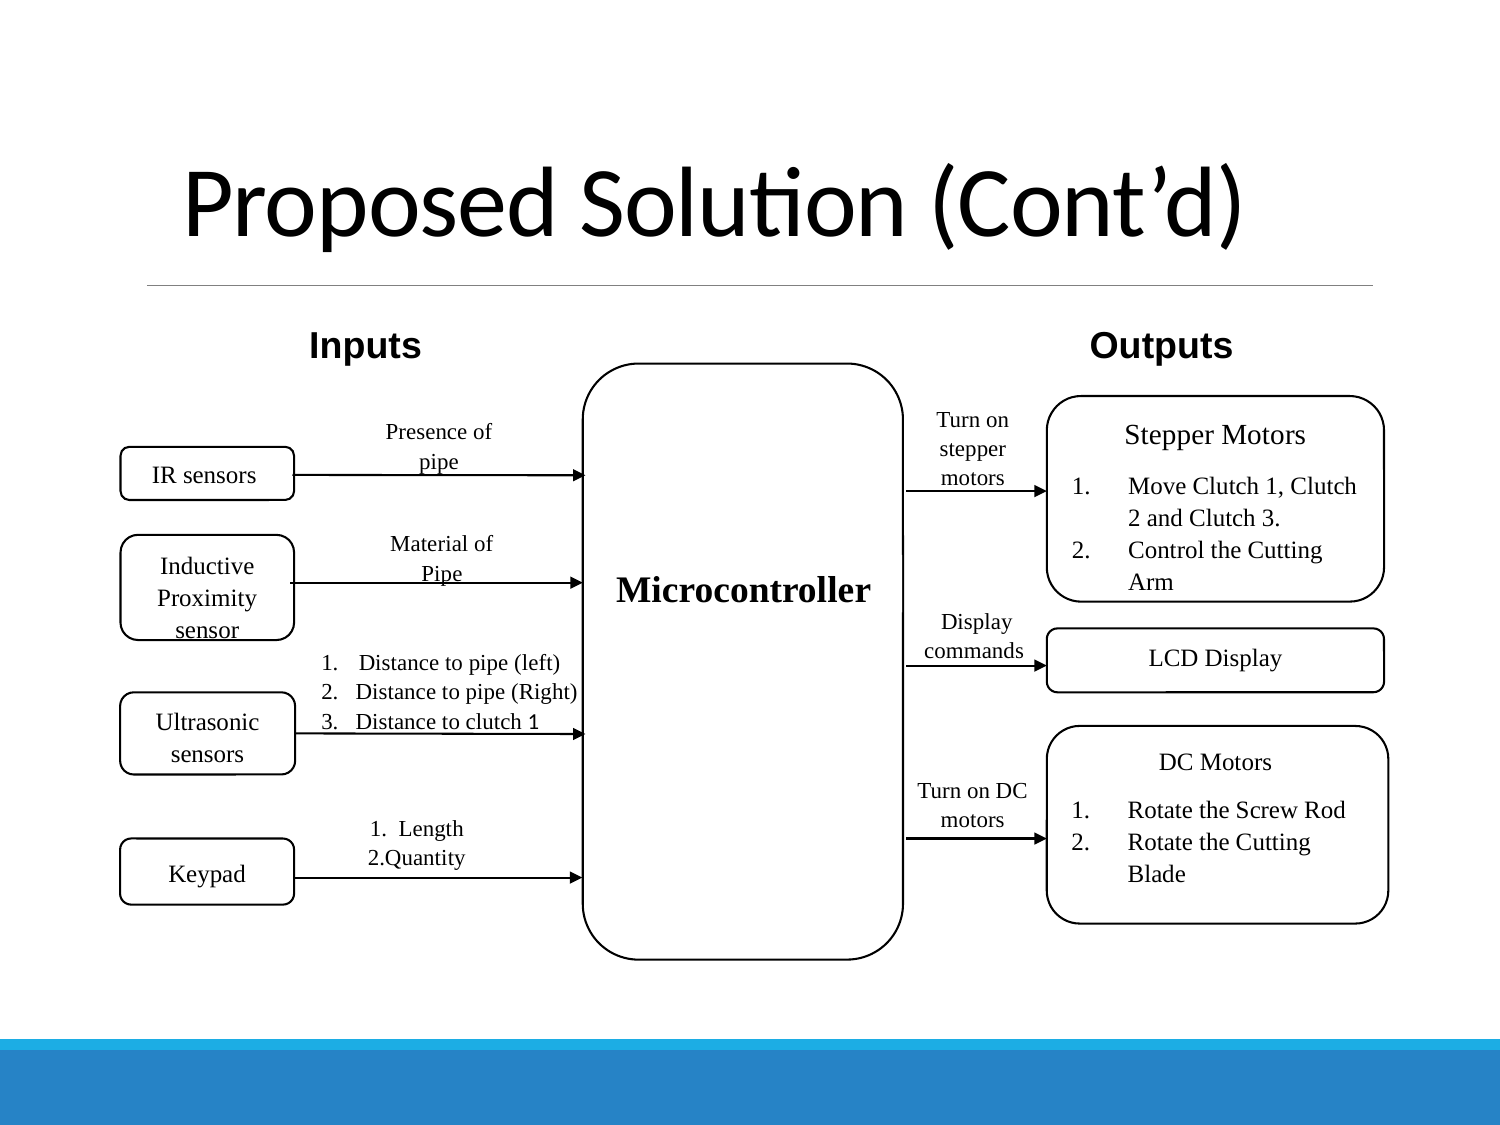

# Proposed Solution (Cont’d)
Outputs
Inputs

Turn on stepper motors
Stepper Motors
Move Clutch 1, Clutch 2 and Clutch 3.
Control the Cutting Arm

Presence of pipe
IR sensors
Material of Pipe

Inductive
Proximity sensor

Microcontroller
Display commands
LCD Display
Distance to pipe (left)
2.   Distance to pipe (Right)
3.   Distance to clutch 1

Ultrasonic sensors
  DC Motors
Rotate the Screw Rod
Rotate the Cutting Blade
Turn on DC motors
1.  Length
2.Quantity
Keypad